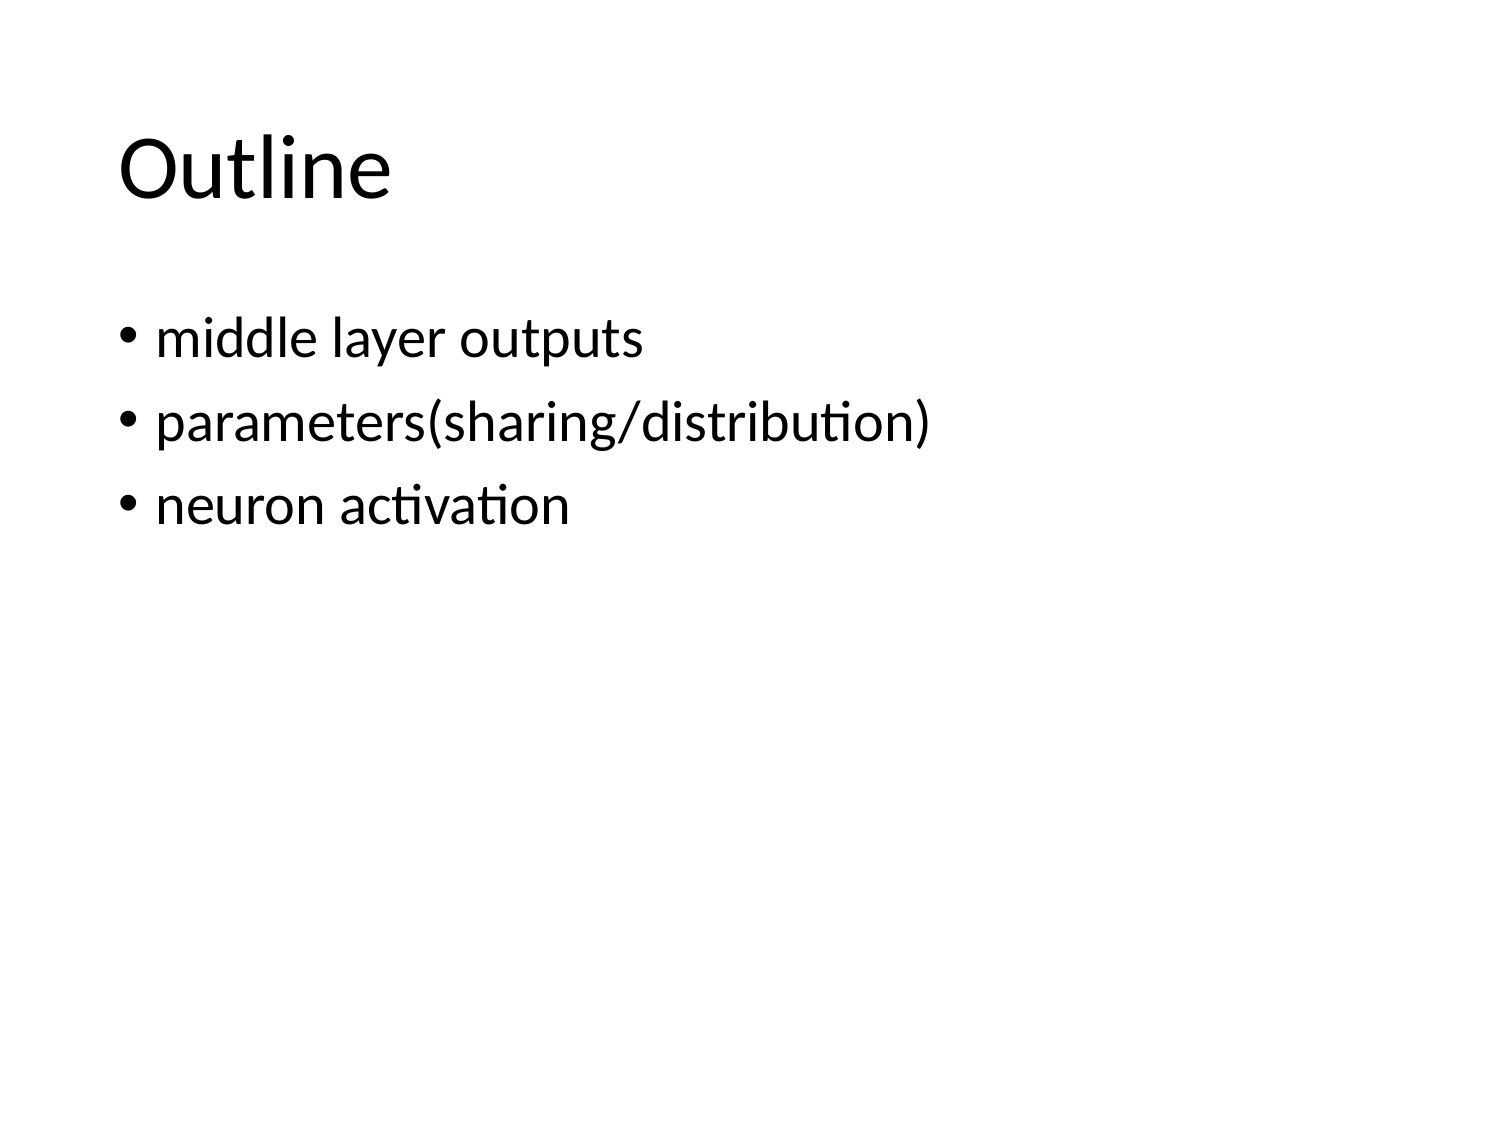

# Outline
middle layer outputs
parameters(sharing/distribution)
neuron activation